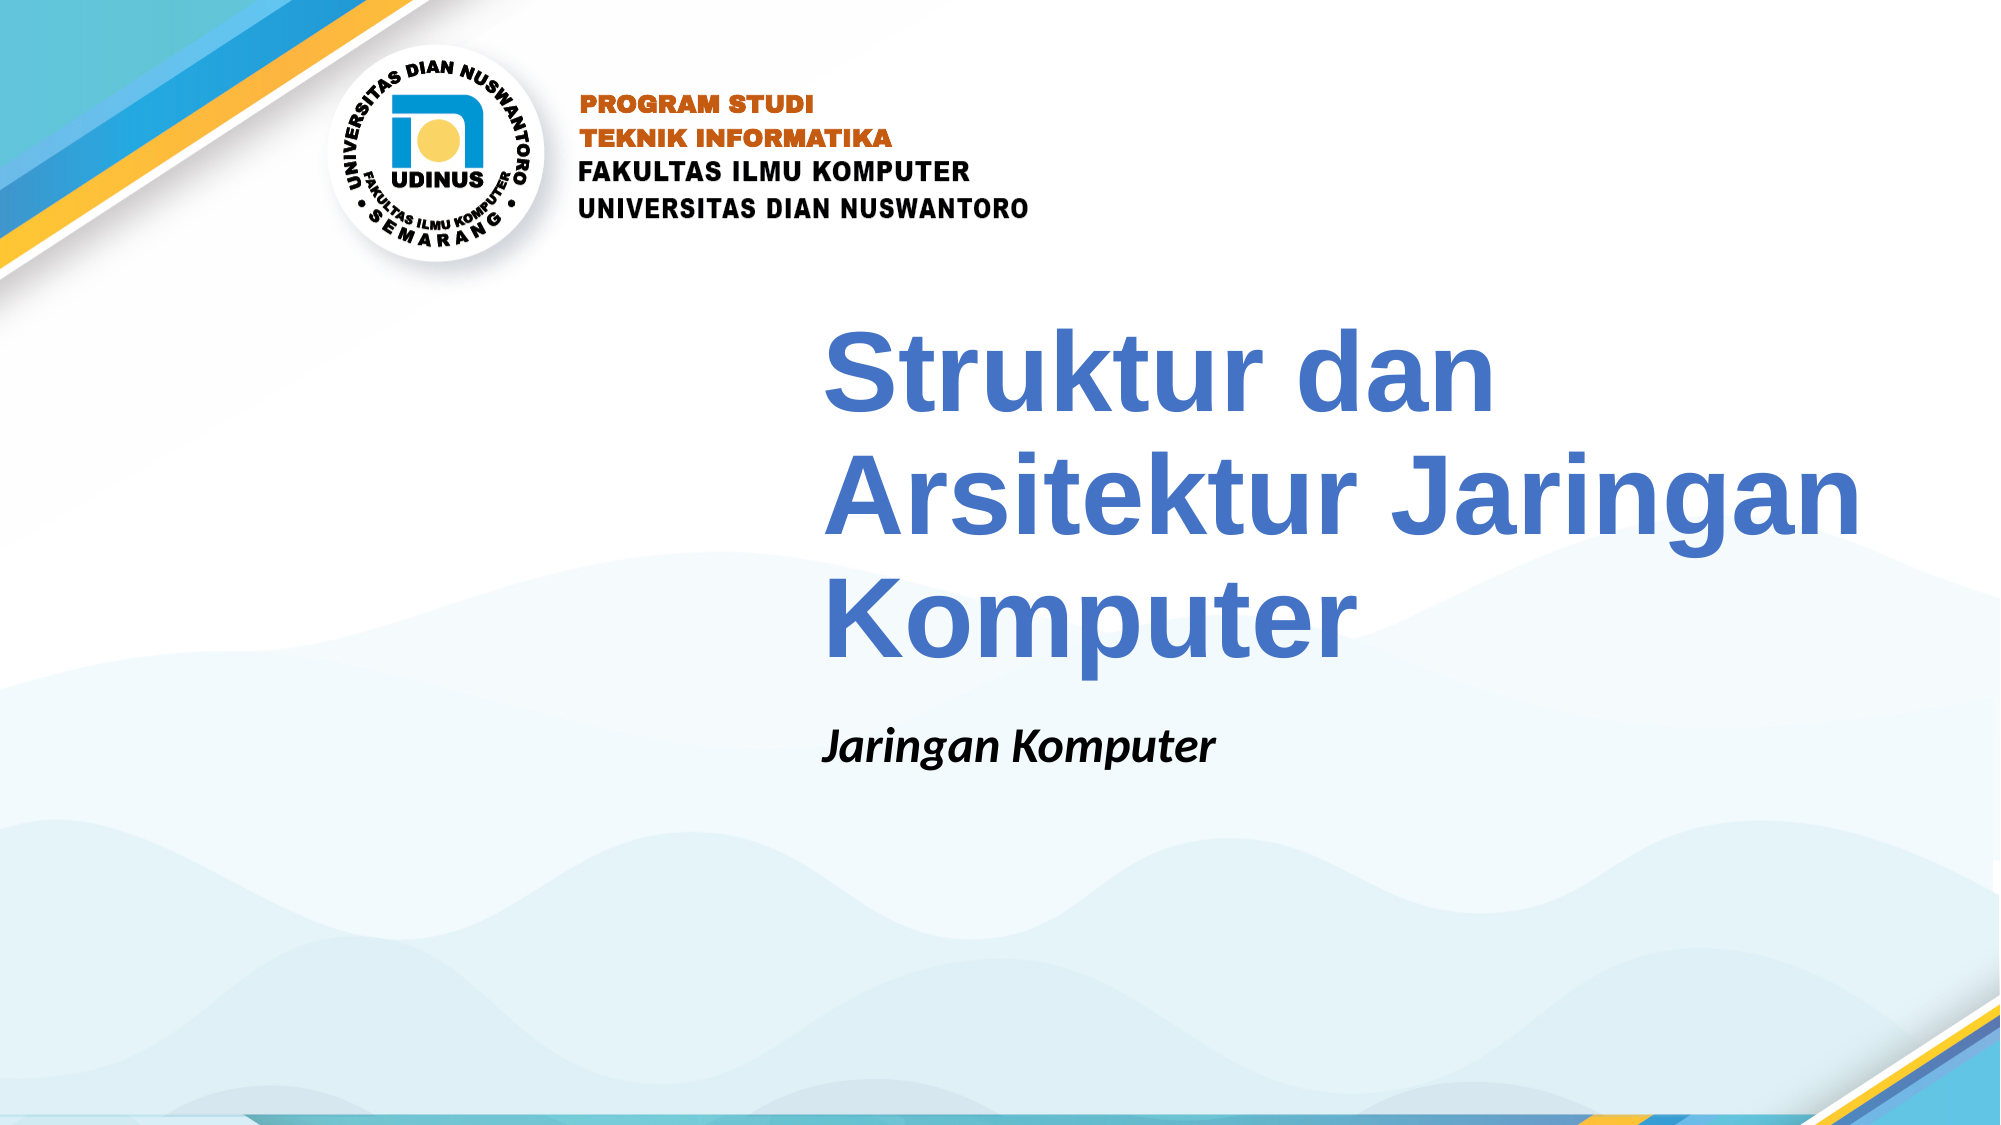

PROGRAM STUDI
TEKNIK INFORMATIKA
# Struktur dan Arsitektur Jaringan Komputer
Jaringan Komputer